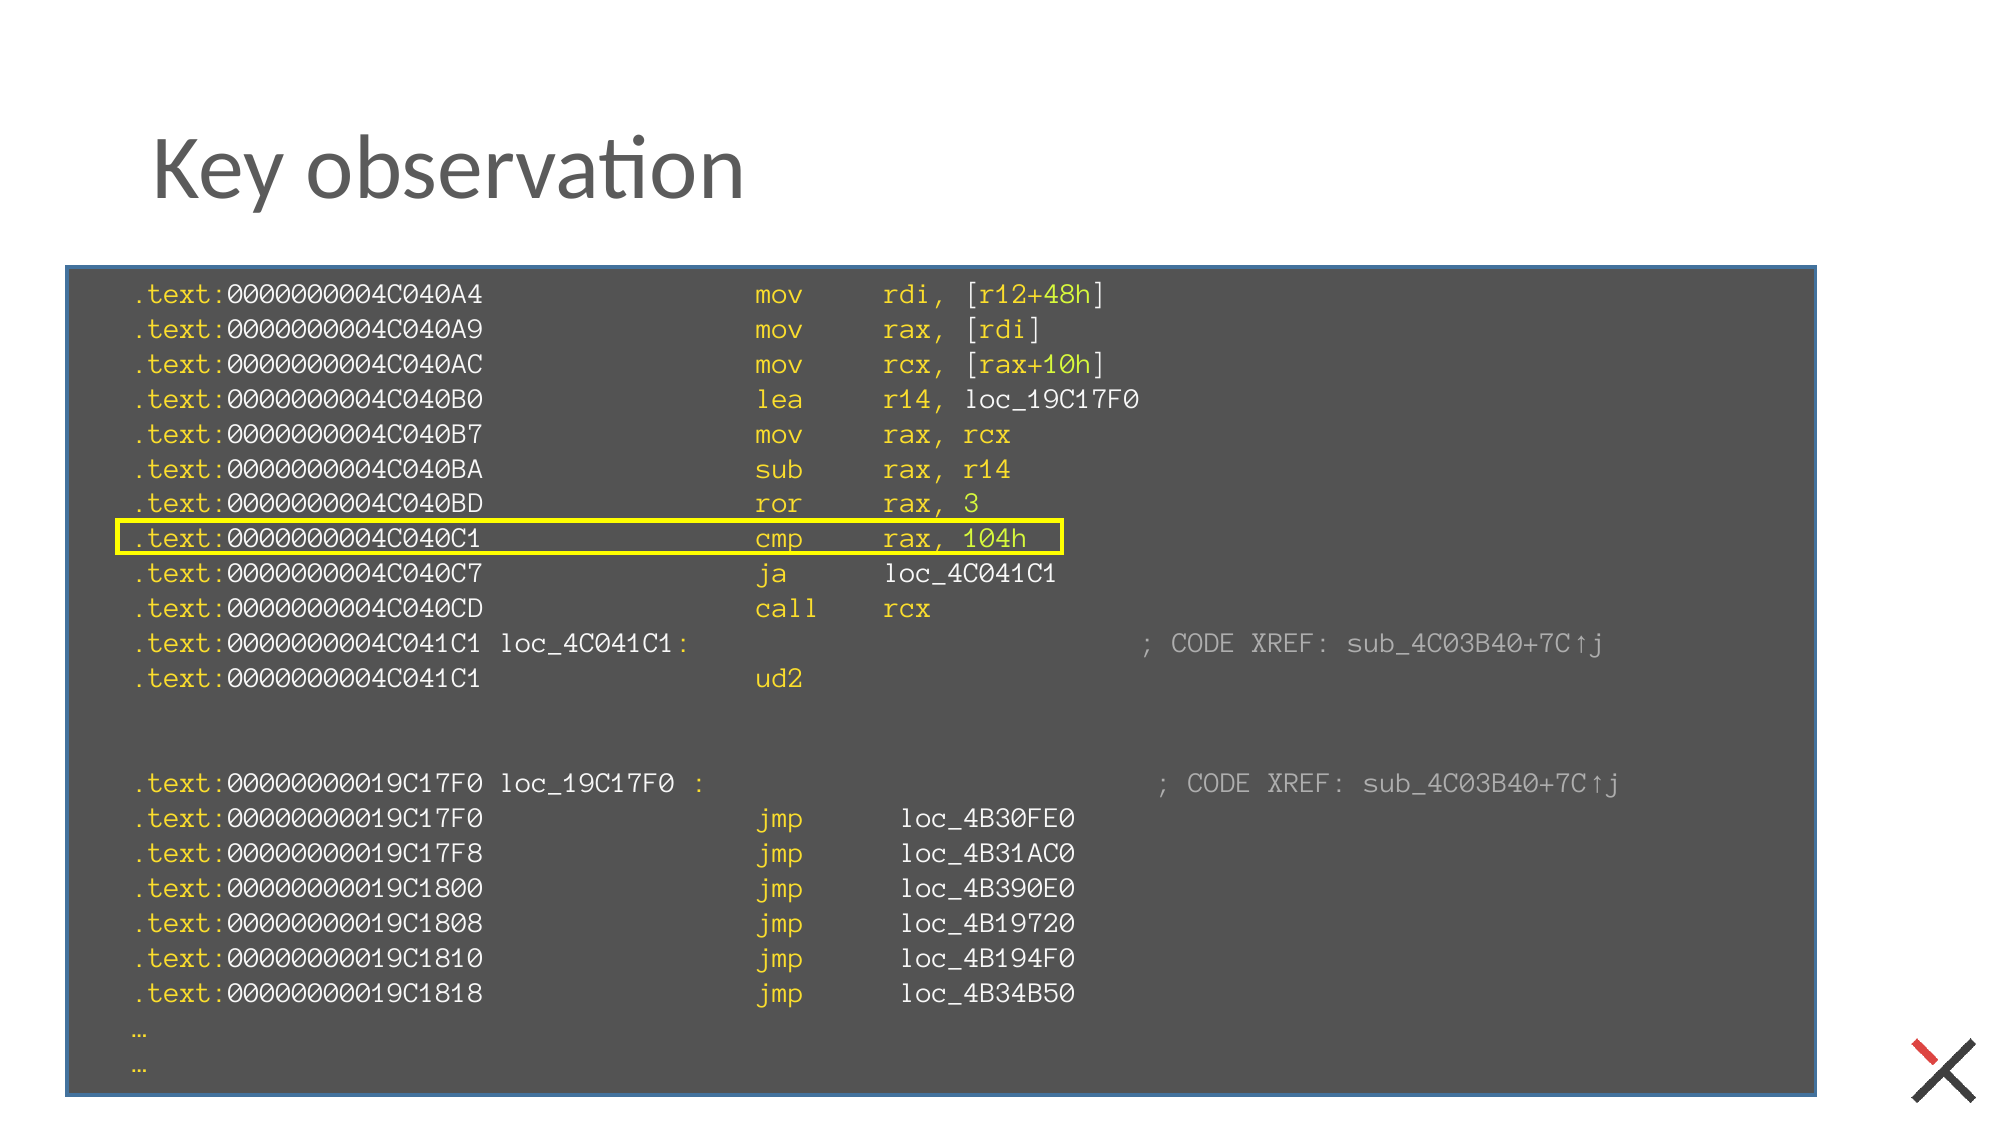

# Key observation

.text:0000000004C040A4                 mov     rdi, [r12+48h]
.text:0000000004C040A9                 mov     rax, [rdi]
.text:0000000004C040AC                 mov     rcx, [rax+10h]
.text:0000000004C040B0                 lea     r14, loc_19C17F0
.text:0000000004C040B7                 mov     rax, rcx
.text:0000000004C040BA                 sub     rax, r14
.text:0000000004C040BD                 ror     rax, 3
.text:0000000004C040C1                 cmp     rax, 104h
.text:0000000004C040C7                 ja      loc_4C041C1
.text:0000000004C040CD                 call    rcx
.text:0000000004C041C1 loc_4C041C1:                            ; CODE XREF: sub_4C03B40+7C↑j
.text:0000000004C041C1                 ud2

.text:00000000019C17F0 loc_19C17F0 :                            ; CODE XREF: sub_4C03B40+7C↑j
.text:00000000019C17F0                 jmp      loc_4B30FE0
.text:00000000019C17F8                 jmp      loc_4B31AC0
.text:00000000019C1800                 jmp      loc_4B390E0
.text:00000000019C1808                 jmp      loc_4B19720
.text:00000000019C1810                 jmp      loc_4B194F0
.text:00000000019C1818                 jmp      loc_4B34B50
…
…